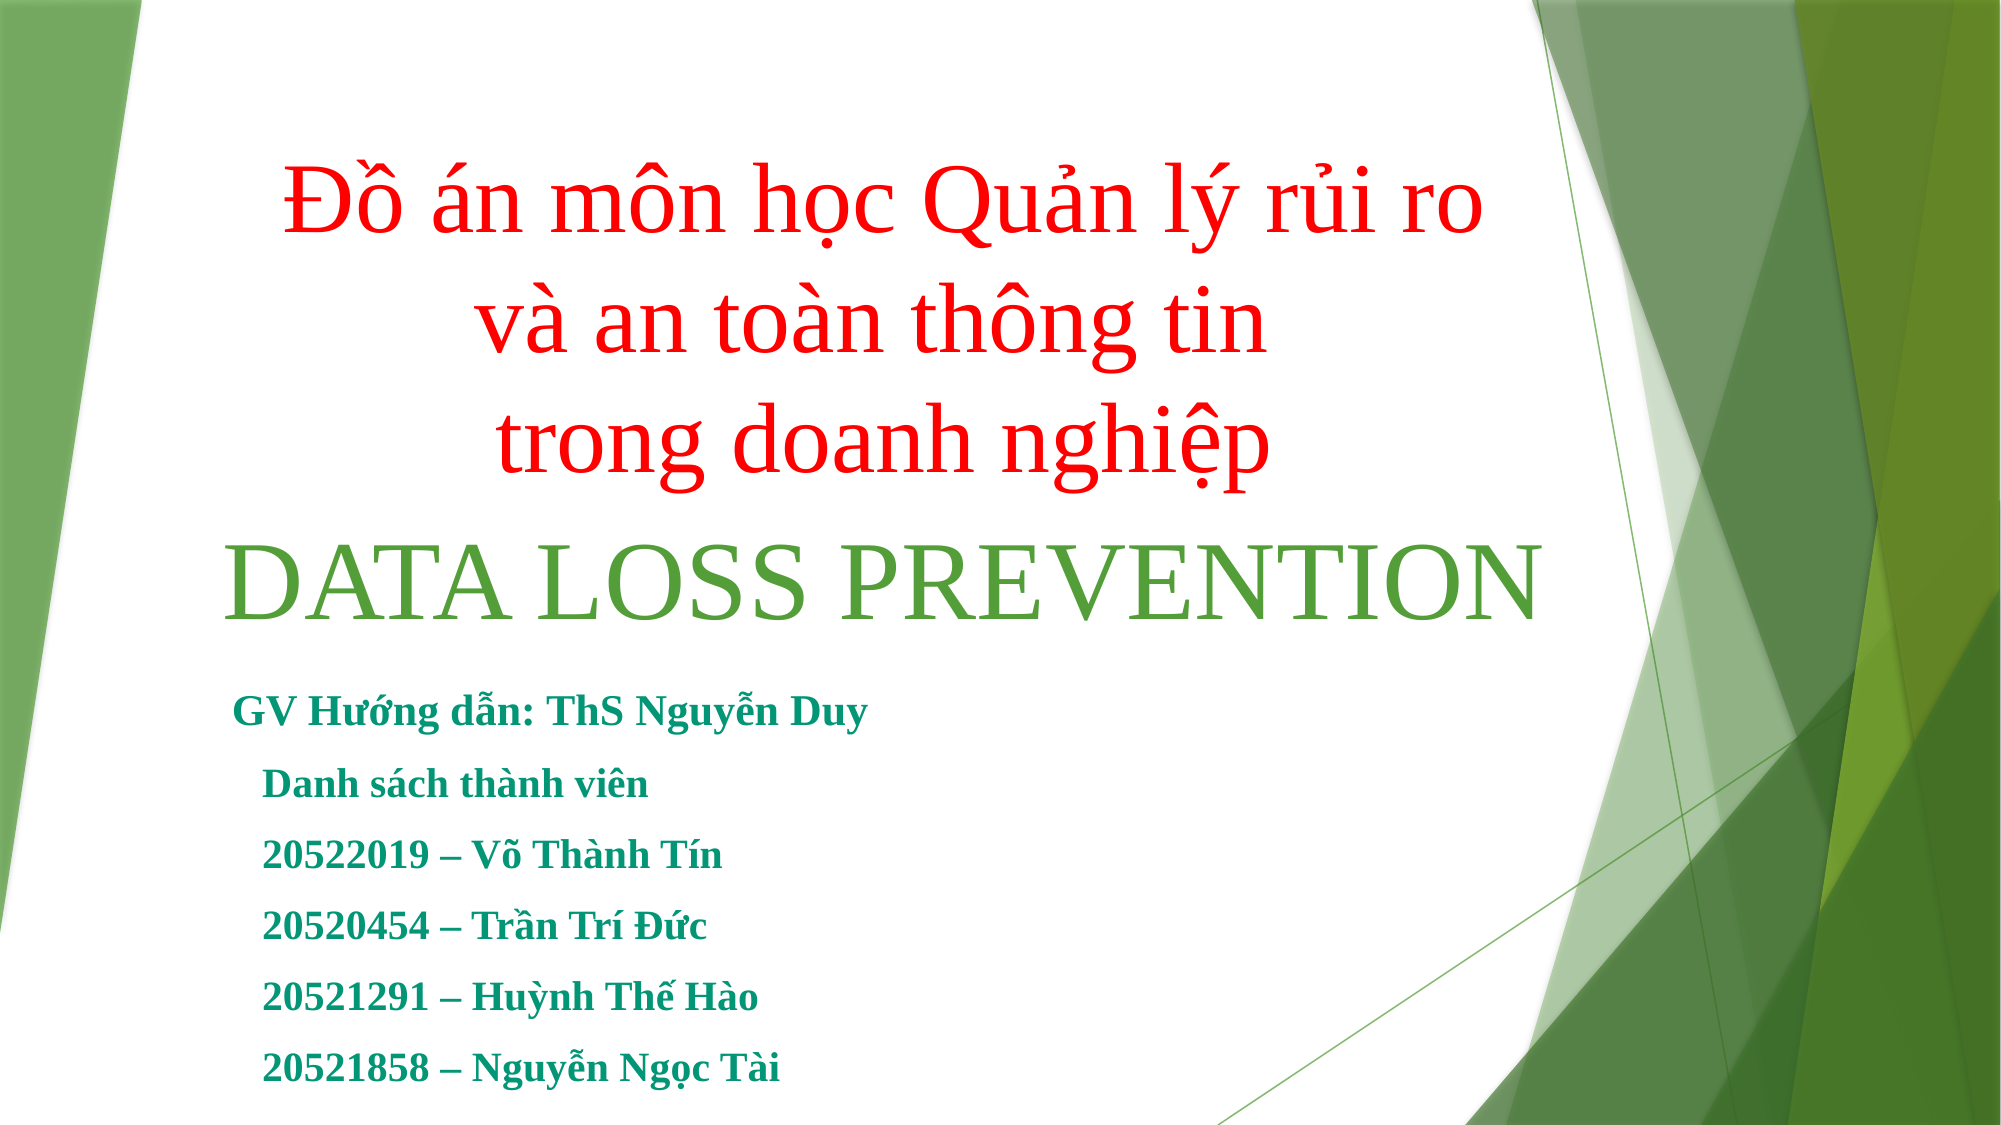

Đồ án môn học Quản lý rủi ro và an toàn thông tin
trong doanh nghiệp
# DATA LOSS PREVENTION
GV Hướng dẫn: ThS Nguyễn Duy
Danh sách thành viên
20522019 – Võ Thành Tín
20520454 – Trần Trí Đức
20521291 – Huỳnh Thế Hào
20521858 – Nguyễn Ngọc Tài